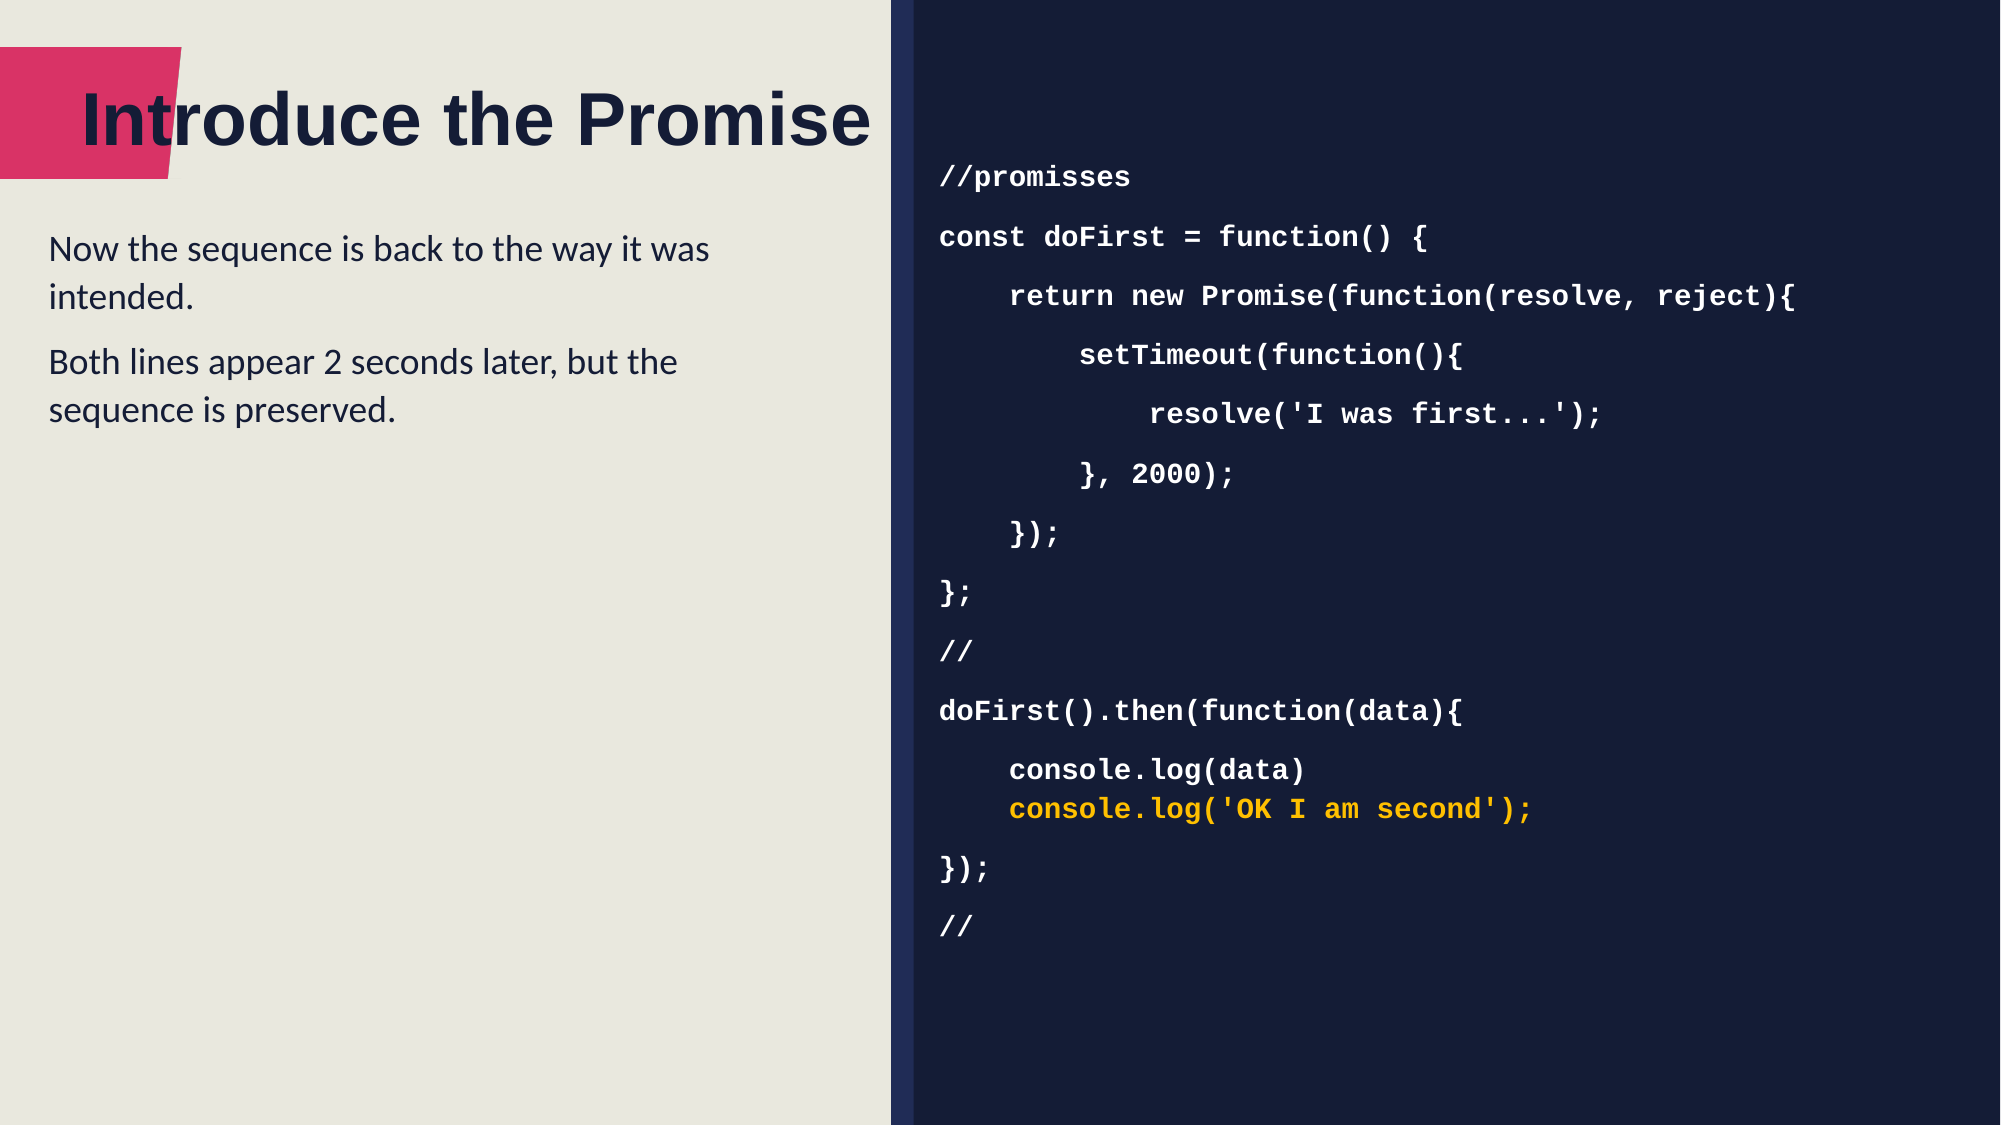

# Introduce the Promise
//promisses
const doFirst = function() {
    return new Promise(function(resolve, reject){
        setTimeout(function(){
            resolve('I was first...');
        }, 2000);
    });
};
//
doFirst().then(function(data){
    console.log(data)
    console.log('OK I am second');
});
//
Now the sequence is back to the way it was intended.
Both lines appear 2 seconds later, but the sequence is preserved.